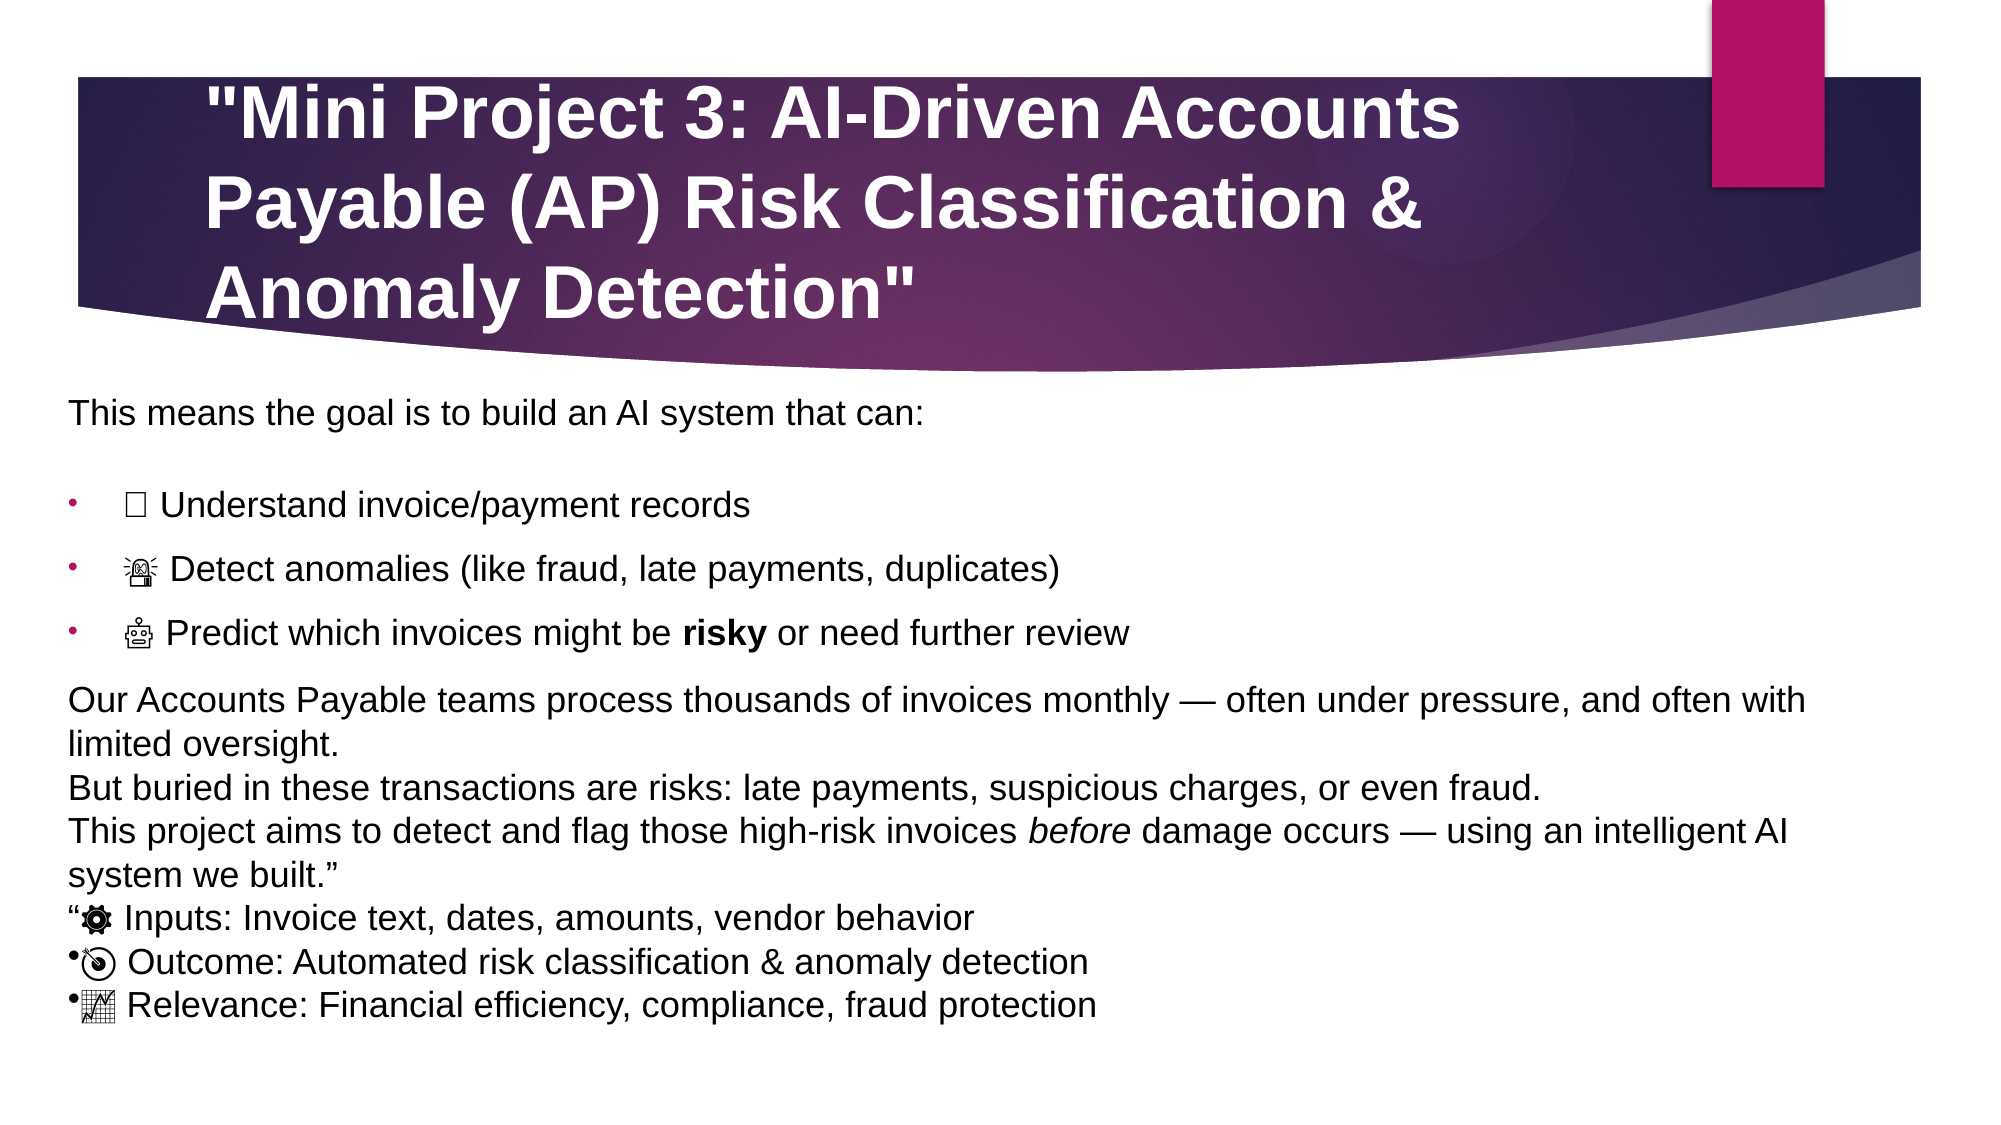

# "Mini Project 3: AI-Driven Accounts Payable (AP) Risk Classification & Anomaly Detection"
This means the goal is to build an AI system that can:
🧾 Understand invoice/payment records
🚨 Detect anomalies (like fraud, late payments, duplicates)
🤖 Predict which invoices might be risky or need further review
Our Accounts Payable teams process thousands of invoices monthly — often under pressure, and often with limited oversight.
But buried in these transactions are risks: late payments, suspicious charges, or even fraud.
This project aims to detect and flag those high-risk invoices before damage occurs — using an intelligent AI system we built.”
“⚙️ Inputs: Invoice text, dates, amounts, vendor behavior
🎯 Outcome: Automated risk classification & anomaly detection
📈 Relevance: Financial efficiency, compliance, fraud protection